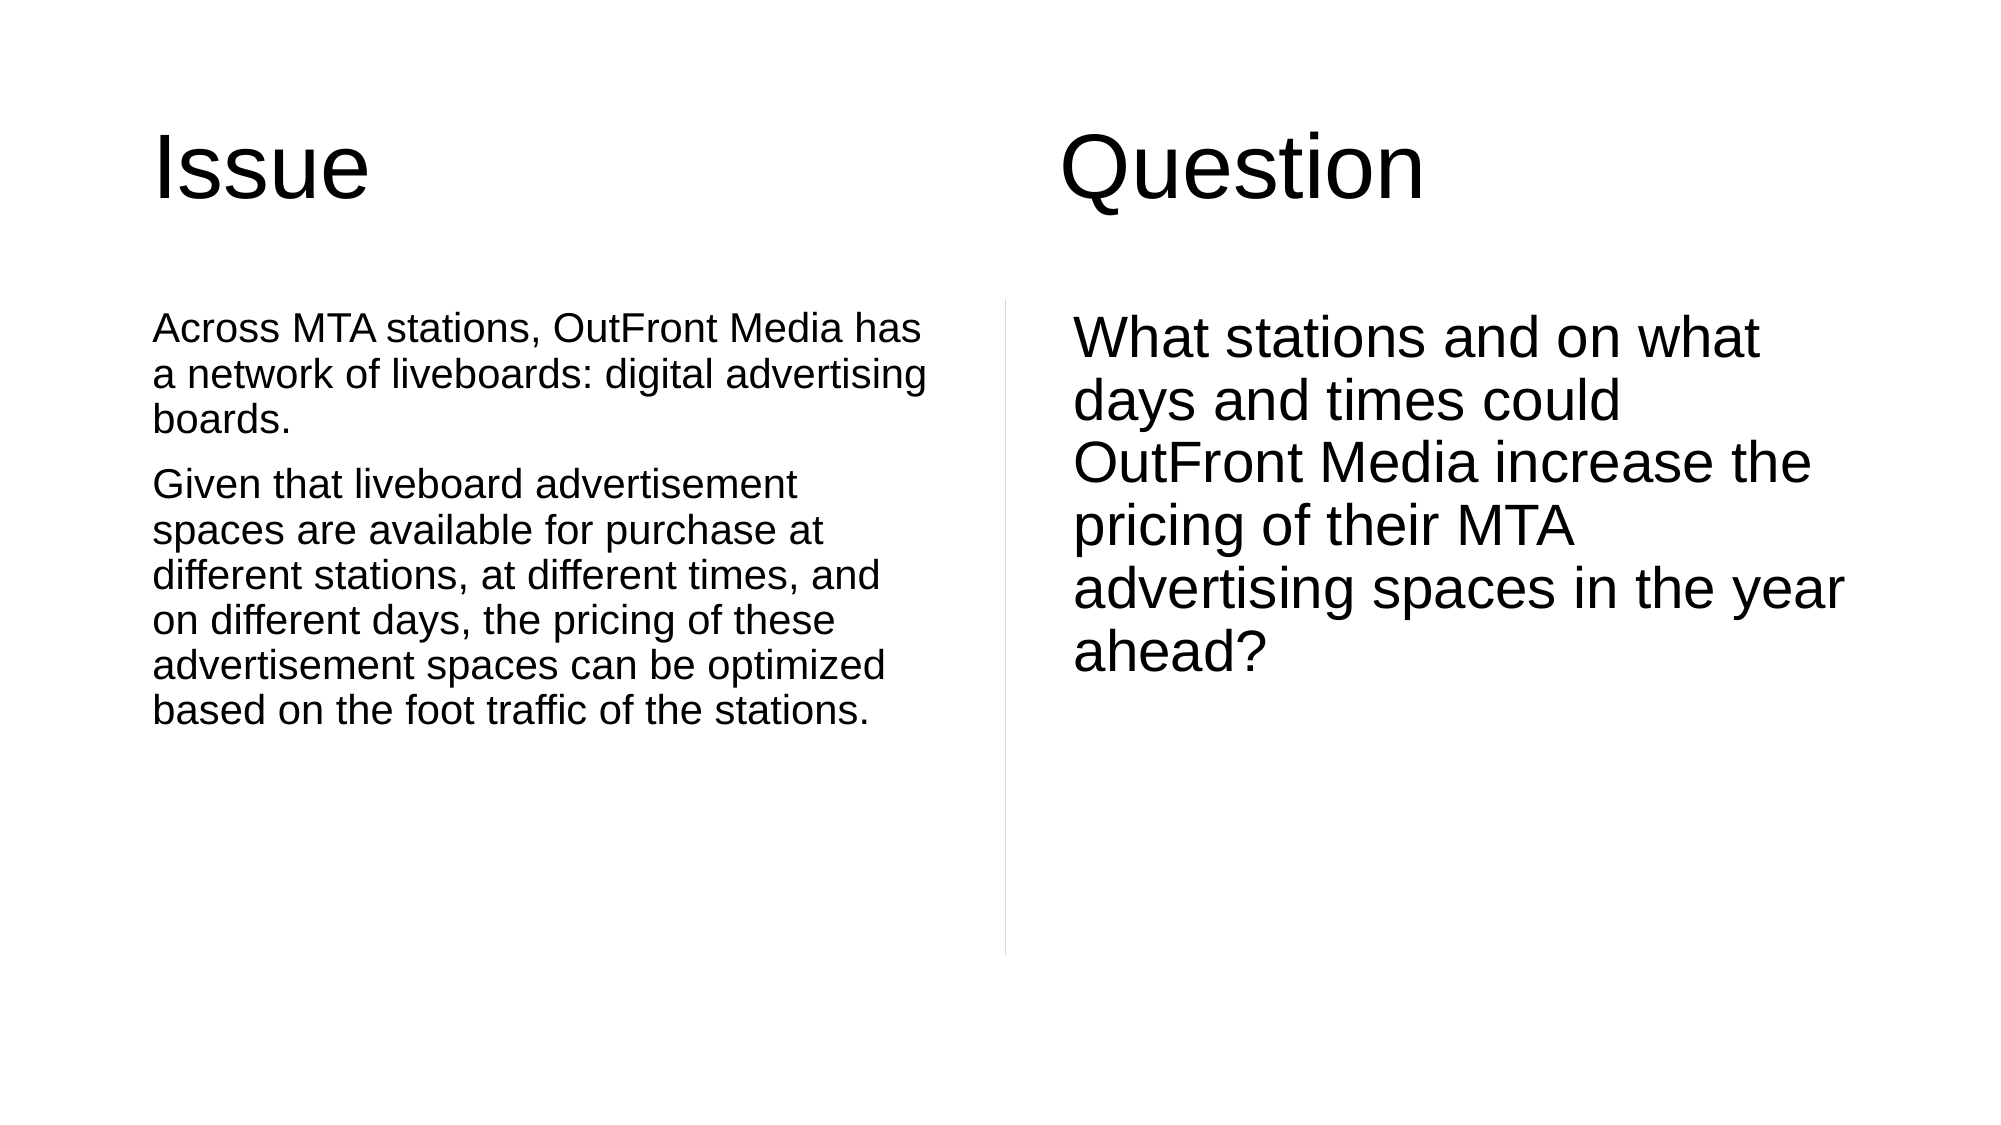

# Issue
Question
Across MTA stations, OutFront Media has a network of liveboards: digital advertising boards.
Given that liveboard advertisement spaces are available for purchase at different stations, at different times, and on different days, the pricing of these advertisement spaces can be optimized based on the foot traffic of the stations.

What stations and on what days and times could OutFront Media increase the pricing of their MTA advertising spaces in the year ahead?